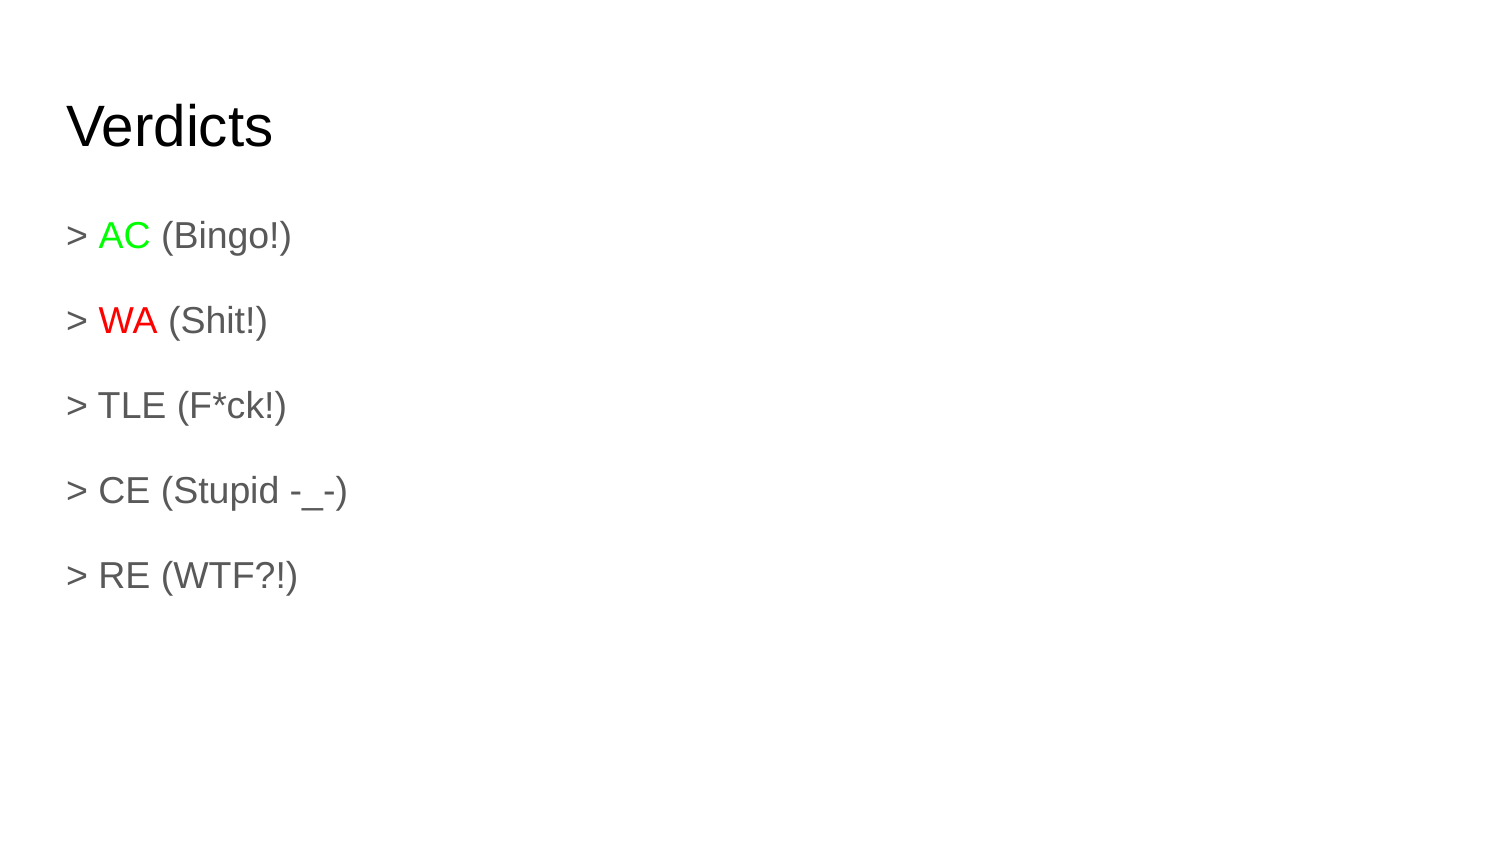

# Verdicts
> AC (Bingo!)
> WA (Shit!)
> TLE (F*ck!)
> CE (Stupid -_-)
> RE (WTF?!)